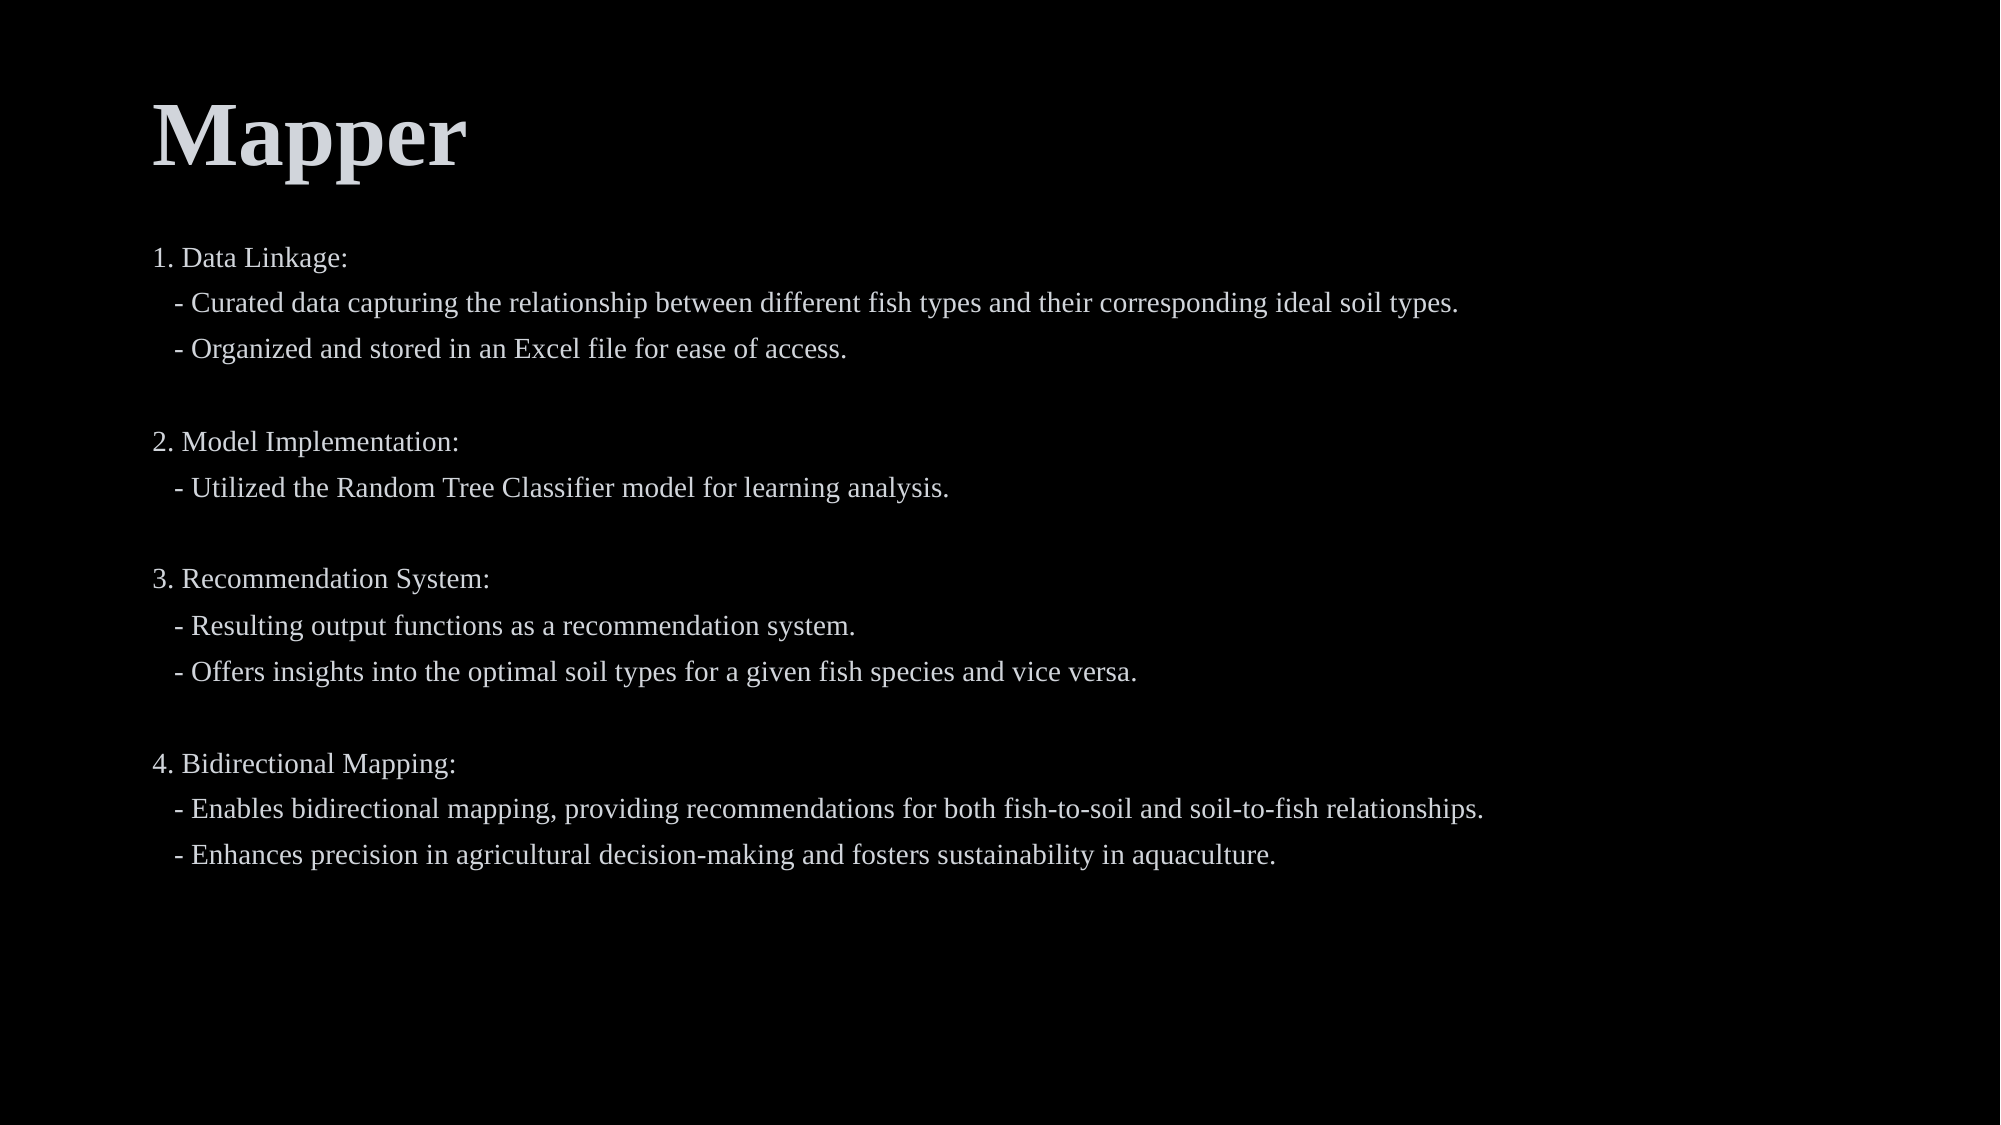

Mapper
1. Data Linkage:
   - Curated data capturing the relationship between different fish types and their corresponding ideal soil types.
   - Organized and stored in an Excel file for ease of access.

2. Model Implementation:
   - Utilized the Random Tree Classifier model for learning analysis.

3. Recommendation System:
   - Resulting output functions as a recommendation system.
   - Offers insights into the optimal soil types for a given fish species and vice versa.

4. Bidirectional Mapping:
   - Enables bidirectional mapping, providing recommendations for both fish-to-soil and soil-to-fish relationships.
   - Enhances precision in agricultural decision-making and fosters sustainability in aquaculture.